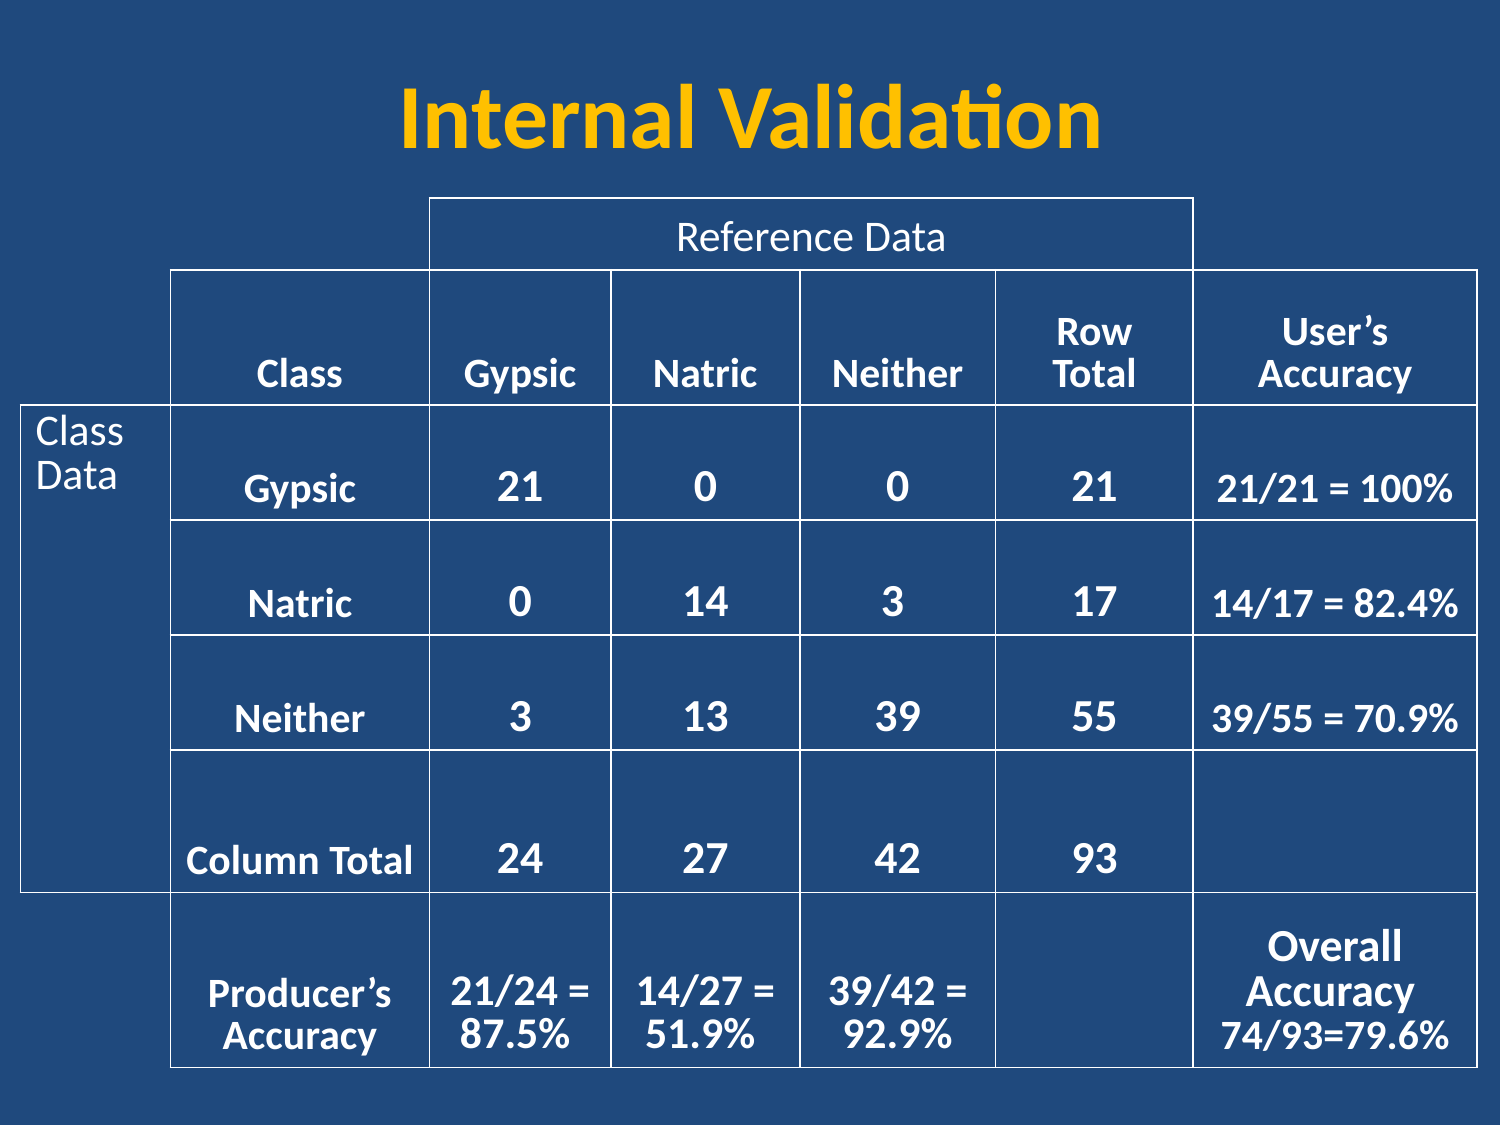

# Internal Validation
|  |  | Reference Data |  |  |  |  |
| --- | --- | --- | --- | --- | --- | --- |
|  | Class | Gypsic | Natric | Neither | Row Total | User’s Accuracy |
| Class Data | Gypsic | 21 | 0 | 0 | 21 | 21/21 = 100% |
|  | Natric | 0 | 14 | 3 | 17 | 14/17 = 82.4% |
|  | Neither | 3 | 13 | 39 | 55 | 39/55 = 70.9% |
|  | Column Total | 24 | 27 | 42 | 93 |  |
|  | Producer’s Accuracy | 21/24 = 87.5% | 14/27 = 51.9% | 39/42 = 92.9% |  | Overall Accuracy 74/93=79.6% |